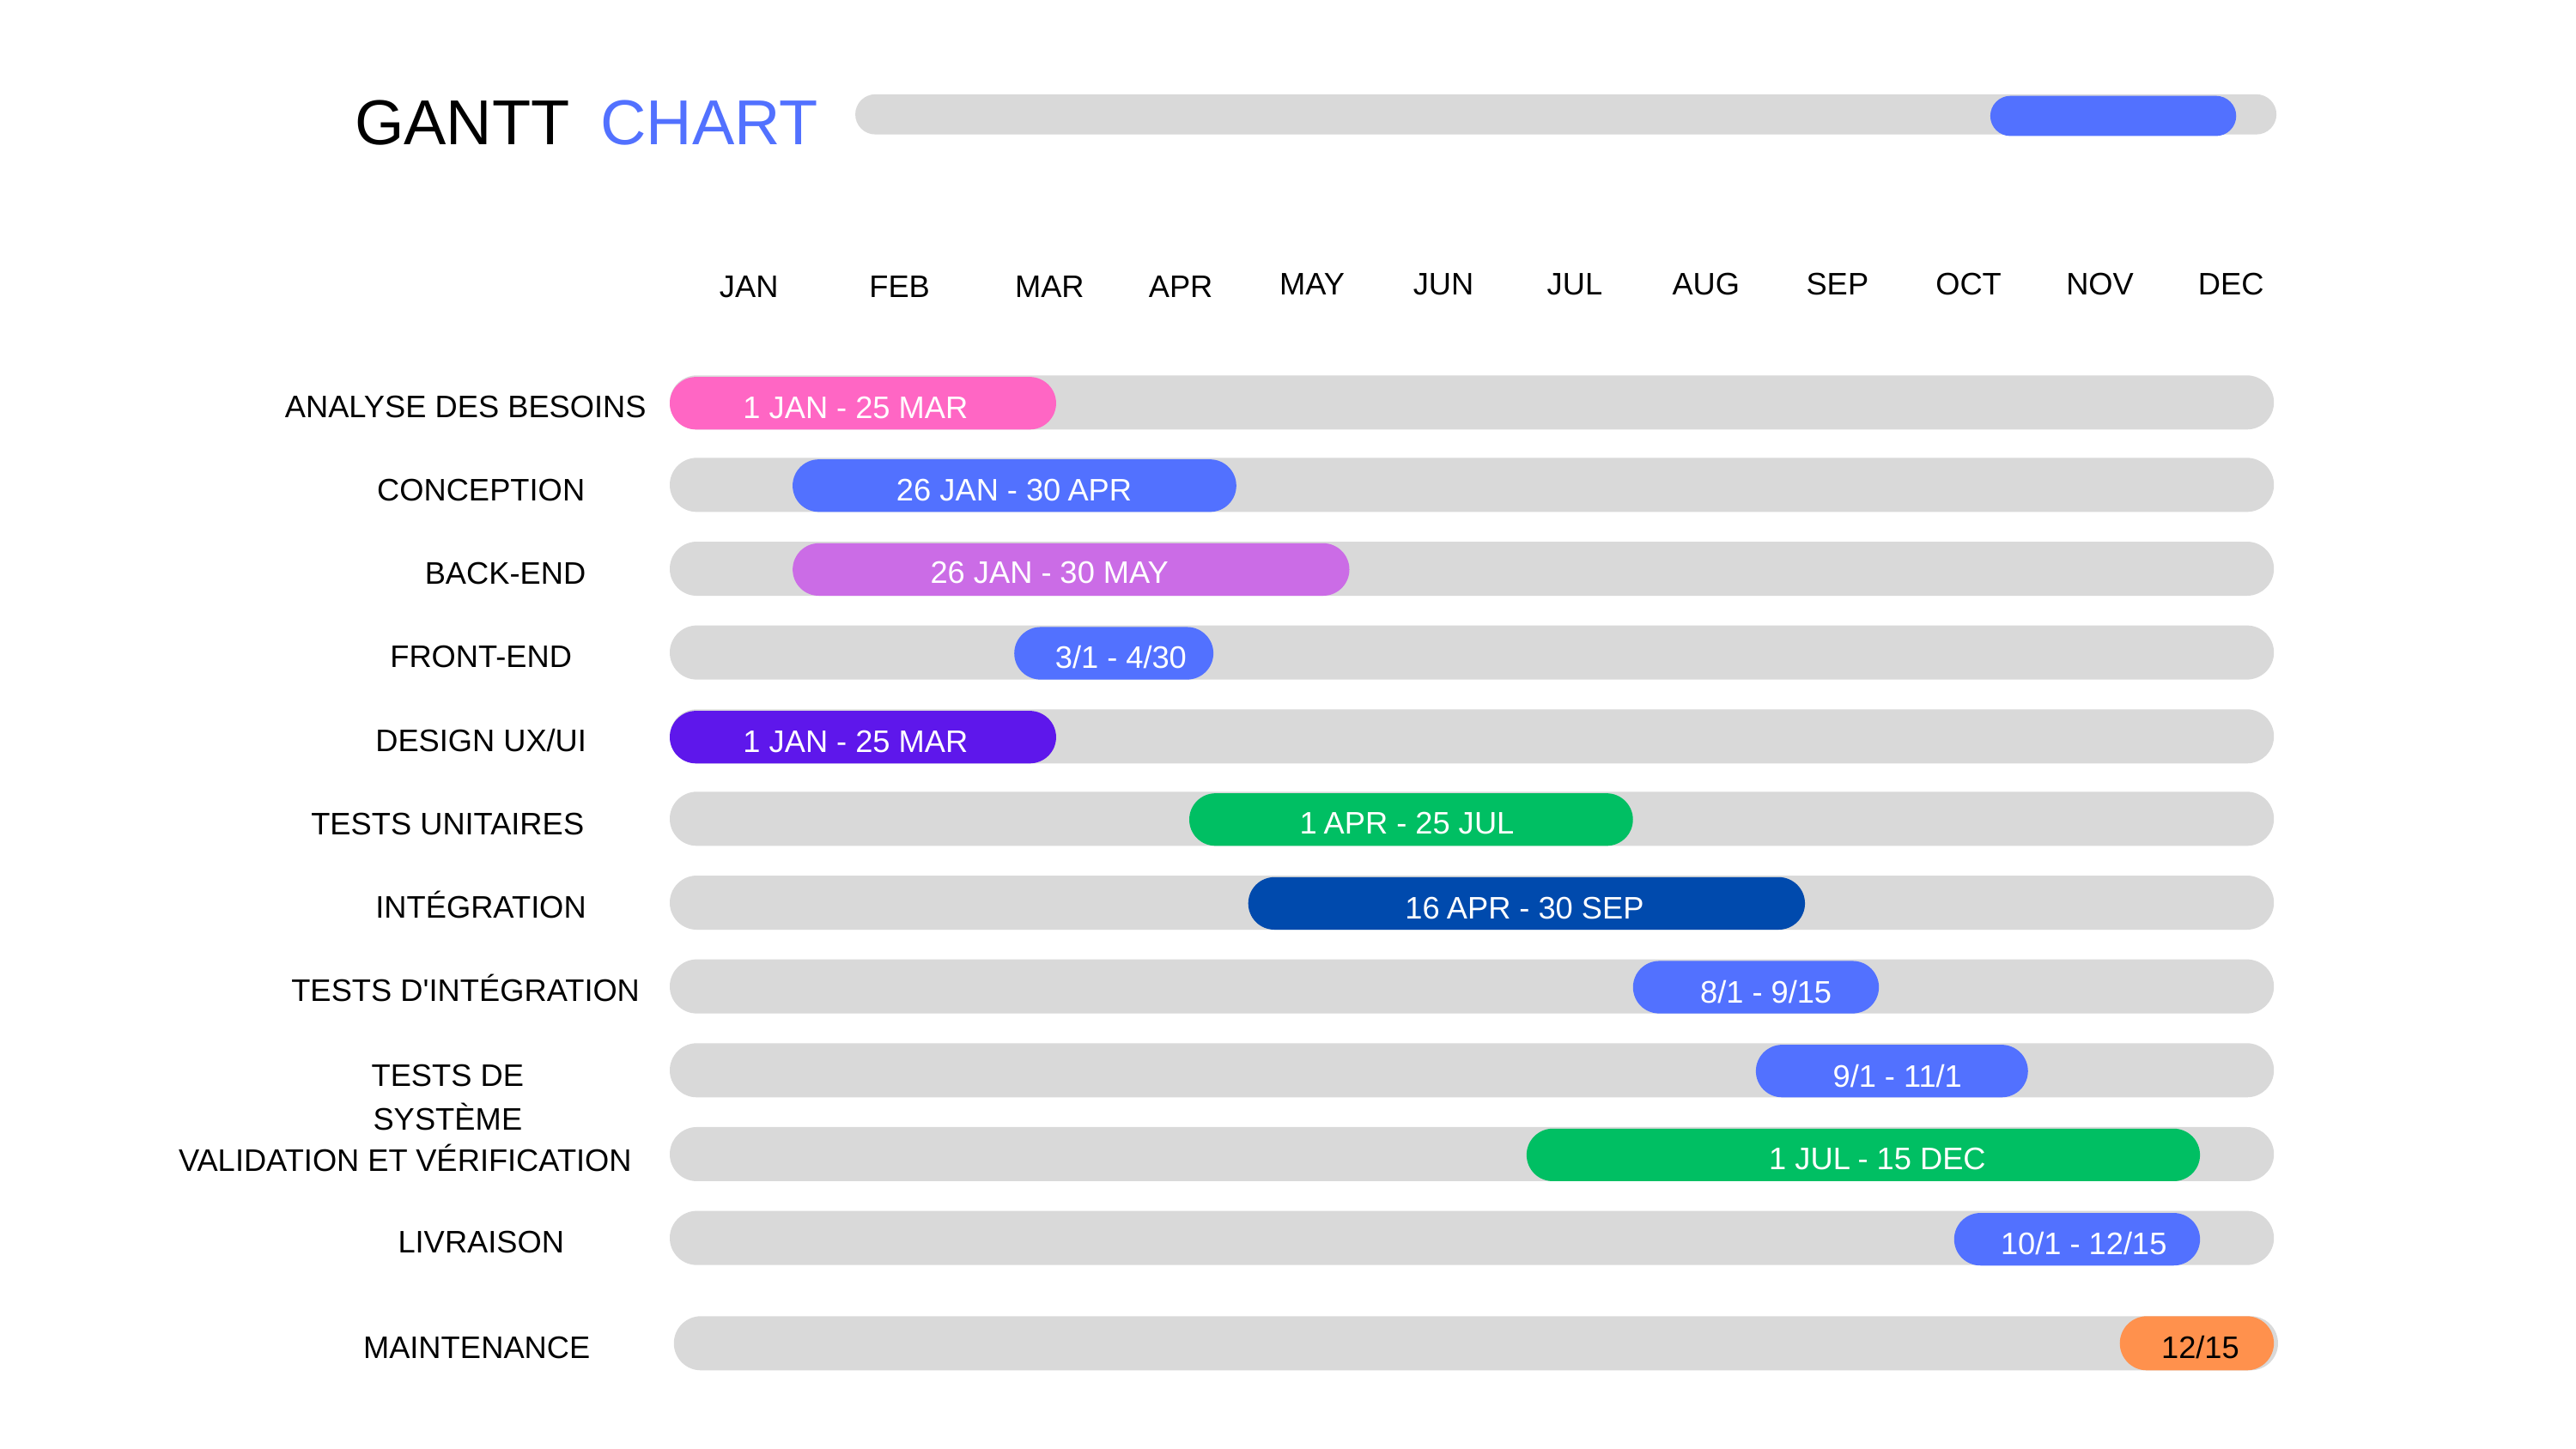

GANTT
CHART

MAY
JUN
JUL
AUG
SEP
OCT
NOV
DEC
JAN
FEB
MAR
APR

ANALYSE DES BESOINS
1 JAN - 25 MAR

CONCEPTION
26 JAN - 30 APR

26 JAN - 30 MAY
BACK-END

FRONT-END
3/1 - 4/30
DESIGN UX/UI
1 JAN - 25 MAR
1 APR - 25 JUL
TESTS UNITAIRES

INTÉGRATION
16 APR - 30 SEP

TESTS D'INTÉGRATION
8/1 - 9/15
TESTS DE SYSTÈME
9/1 - 11/1

1 JUL - 15 DEC
VALIDATION ET VÉRIFICATION
LIVRAISON
10/1 - 12/15

MAINTENANCE
12/15